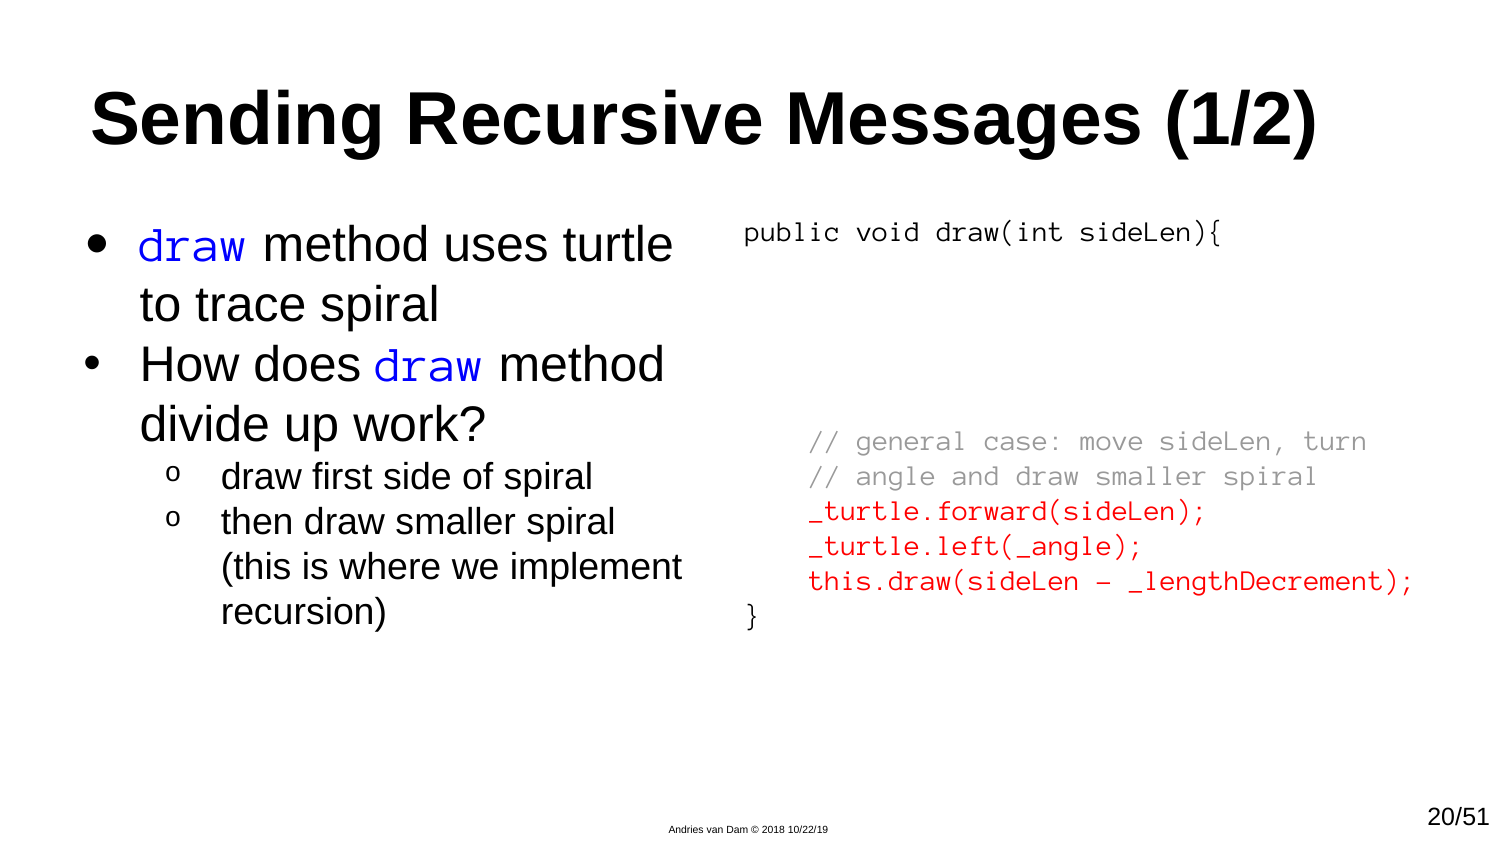

# Sending Recursive Messages (1/2)
draw method uses turtle to trace spiral
How does draw method divide up work?
draw first side of spiral
then draw smaller spiral (this is where we implement recursion)

public void draw(int sideLen){

    // general case: move sideLen, turn
    // angle and draw smaller spiral
    _turtle.forward(sideLen);
    _turtle.left(_angle);
    this.draw(sideLen - _lengthDecrement);
}